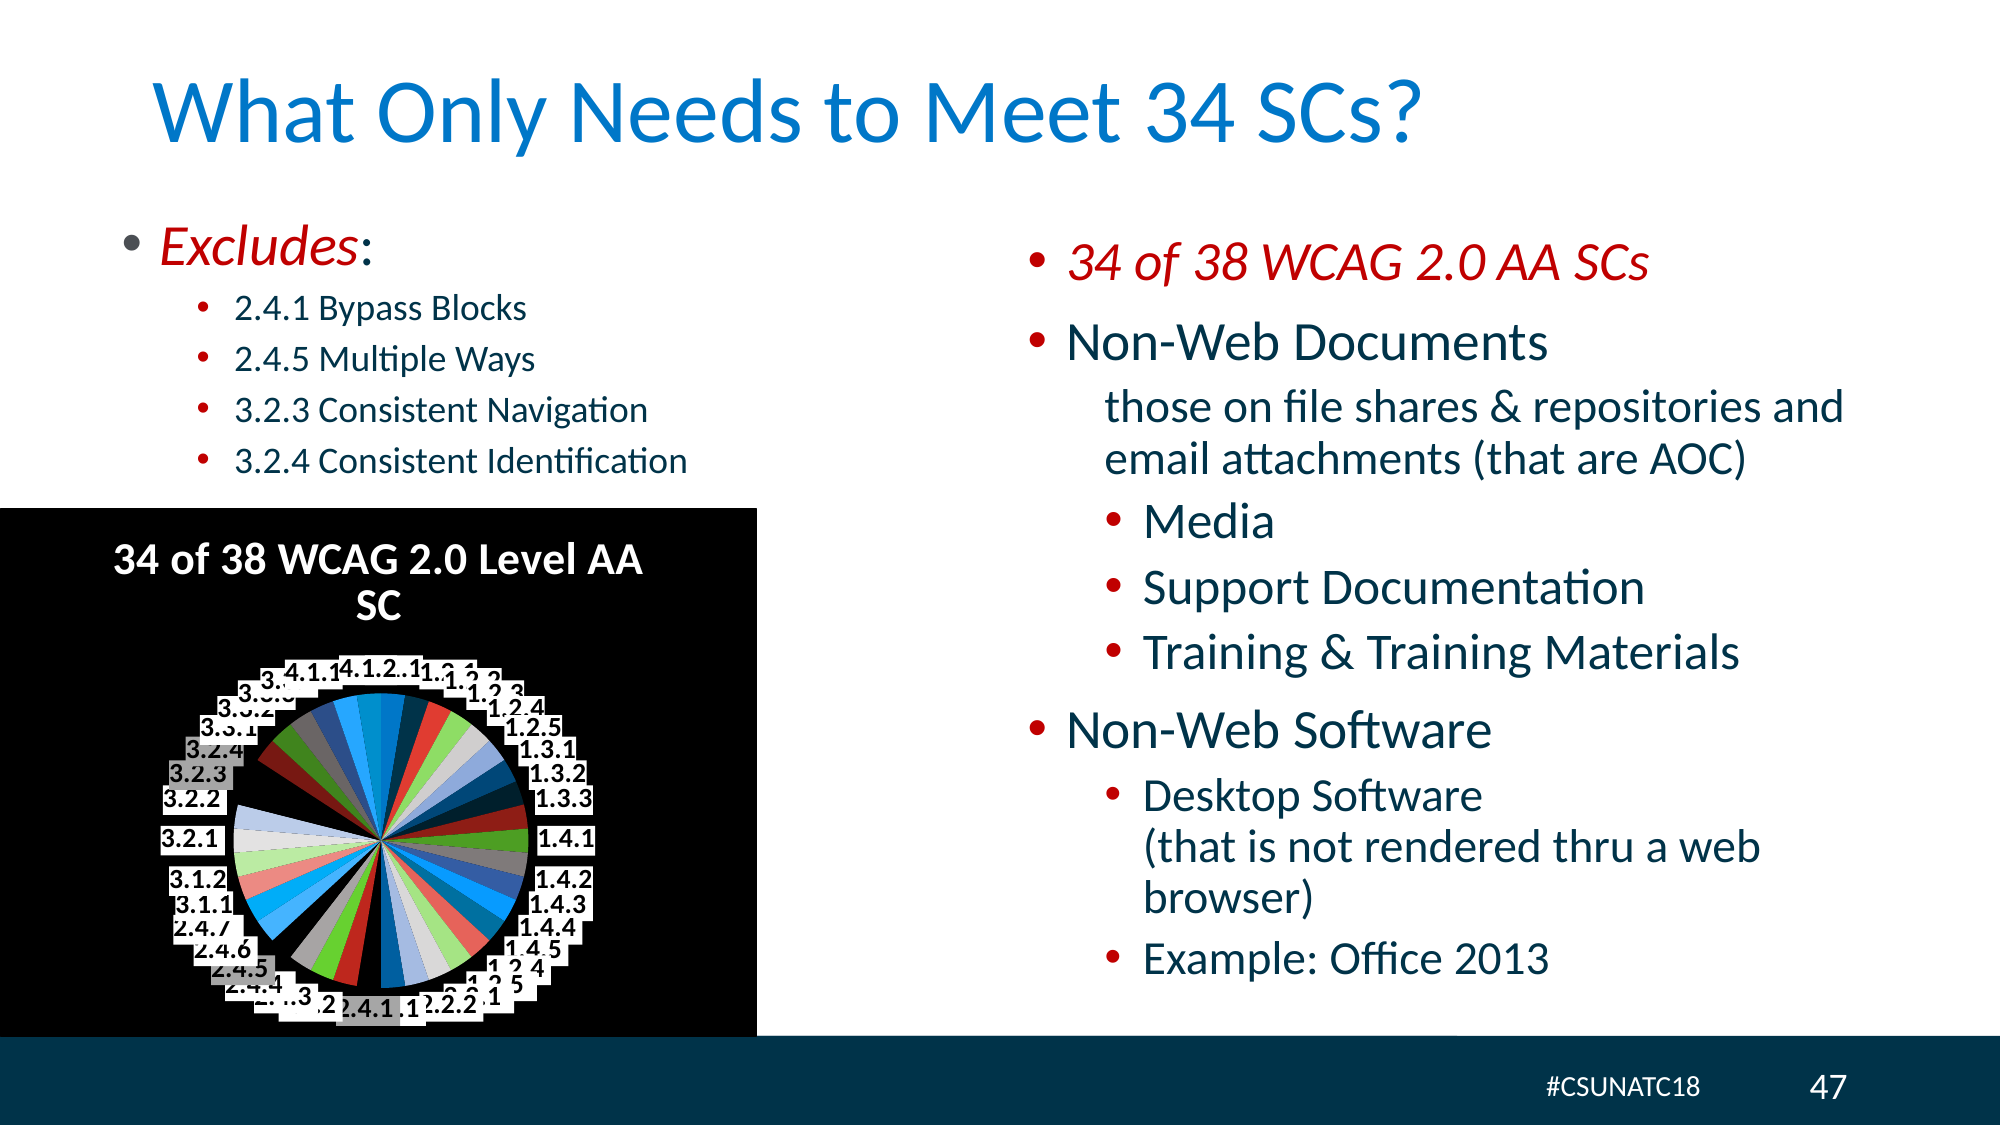

# What Only Needs to Meet 34 SCs?
Excludes:
2.4.1 Bypass Blocks
2.4.5 Multiple Ways
3.2.3 Consistent Navigation
3.2.4 Consistent Identification

34 of 38 WCAG 2.0 AA SCs
Non-Web Documents
those on file shares & repositories and email attachments (that are AOC)
Media
Support Documentation
Training & Training Materials
Non-Web Software
Desktop Software
(that is not rendered thru a web browser)
Example: Office 2013

### Chart: 34 of 38 WCAG 2.0 Level AA SC

| Category | Sales |
|---|---|
| 1.1.1 | 2.6 |
| 1.2.1 | 2.6 |
| 1.2.2 | 2.6 |
| 1.2.3 | 2.6 |
| 1.2.4 | 2.6 |
| 1.2.5 | 2.6 |
| 1.3.1 | 2.6 |
| 1.3.2 | 2.6 |
| 1.3.3 | 2.6 |
| 1.4.1 | 2.6 |
| 1.4.2 | 2.6 |
| 1.4.3  | 2.6 |
| 1.4.4  | 2.6 |
| 1.4.5  | 2.6 |
| 1.2.4  | 2.6 |
| 1.2.5   | 2.6 |
| 2.2.1   | 2.6 |
| 2.2.2  | 2.6 |
| 2.3.1  | 2.6 |
| 2.4.1  | 2.6 |
| 2.4.2  | 2.6 |
| 2.4.3  | 2.6 |
| 2.4.4   | 2.6 |
| 2.4.5  | 2.6 |
| 2.4.6  | 2.6 |
| 2.4.7   | 2.6 |
| 3.1.1 | 2.6 |
| 3.1.2 | 2.6 |
| 3.2.1  | 2.6 |
| 3.2.2  | 2.6 |
| 3.2.3  | 2.6 |
| 3.2.4 | 2.6 |
| 3.3.1 | 2.6 |
| 3.3.2 | 2.6 |
| 3.3.3 | 2.6 |
| 3.3.4 | 2.6 |
| 4.1.1 | 2.6 |
| 4.1.2 | 2.6 |
47